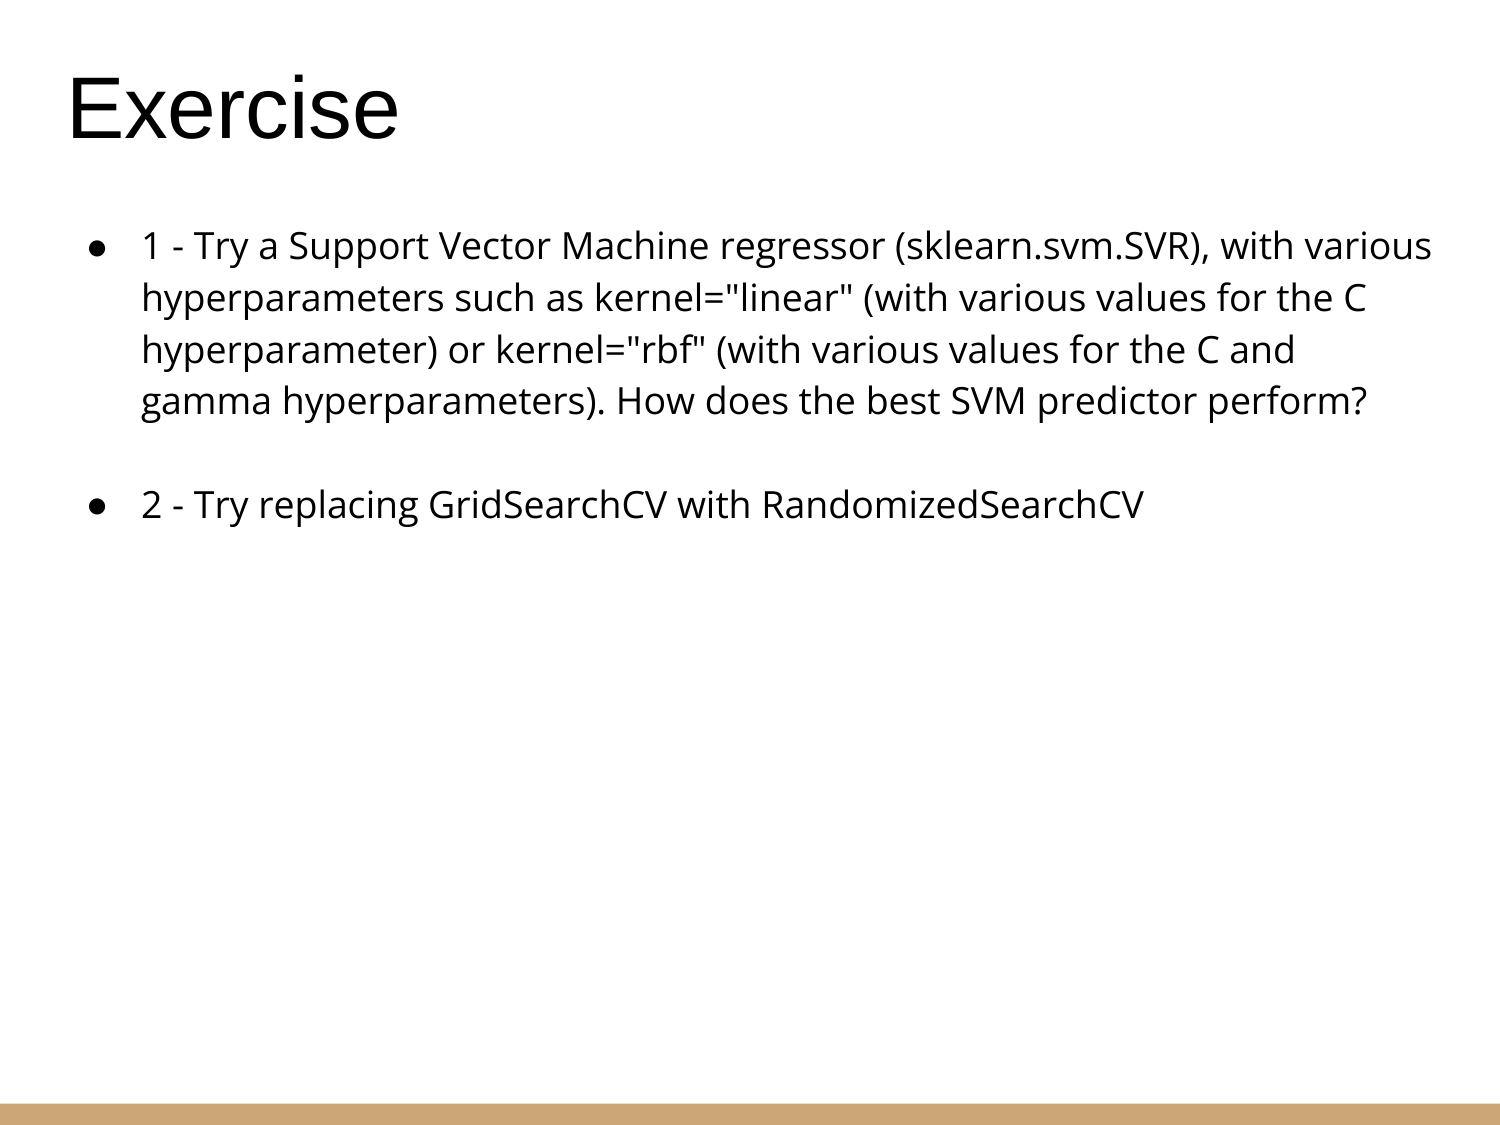

Exercise
1 - Try a Support Vector Machine regressor (sklearn.svm.SVR), with various hyperparameters such as kernel="linear" (with various values for the C hyperparameter) or kernel="rbf" (with various values for the C and gamma hyperparameters). How does the best SVM predictor perform?

2 - Try replacing GridSearchCV with RandomizedSearchCV